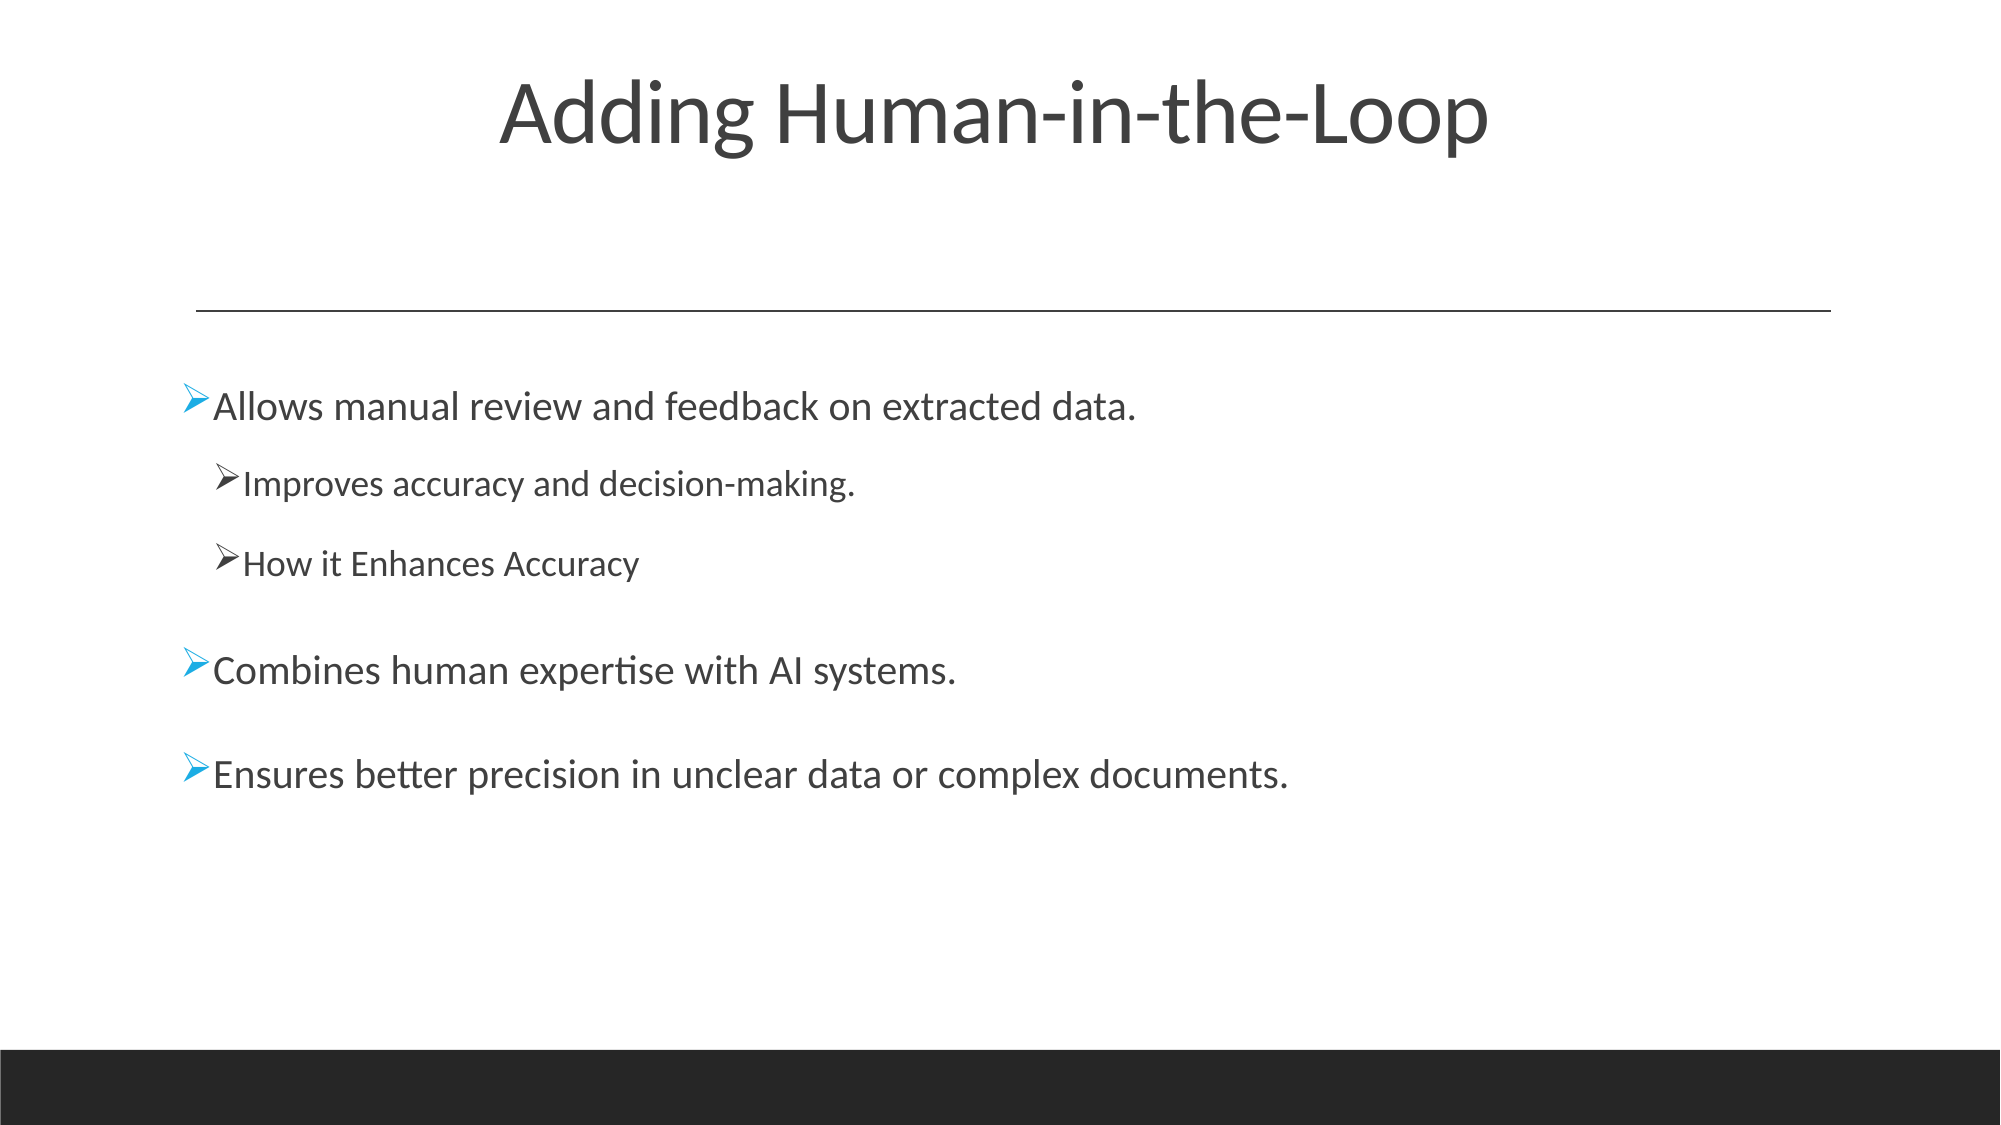

# Adding Human-in-the-Loop
Allows manual review and feedback on extracted data.
Improves accuracy and decision-making.
How it Enhances Accuracy
Combines human expertise with AI systems.
Ensures better precision in unclear data or complex documents.